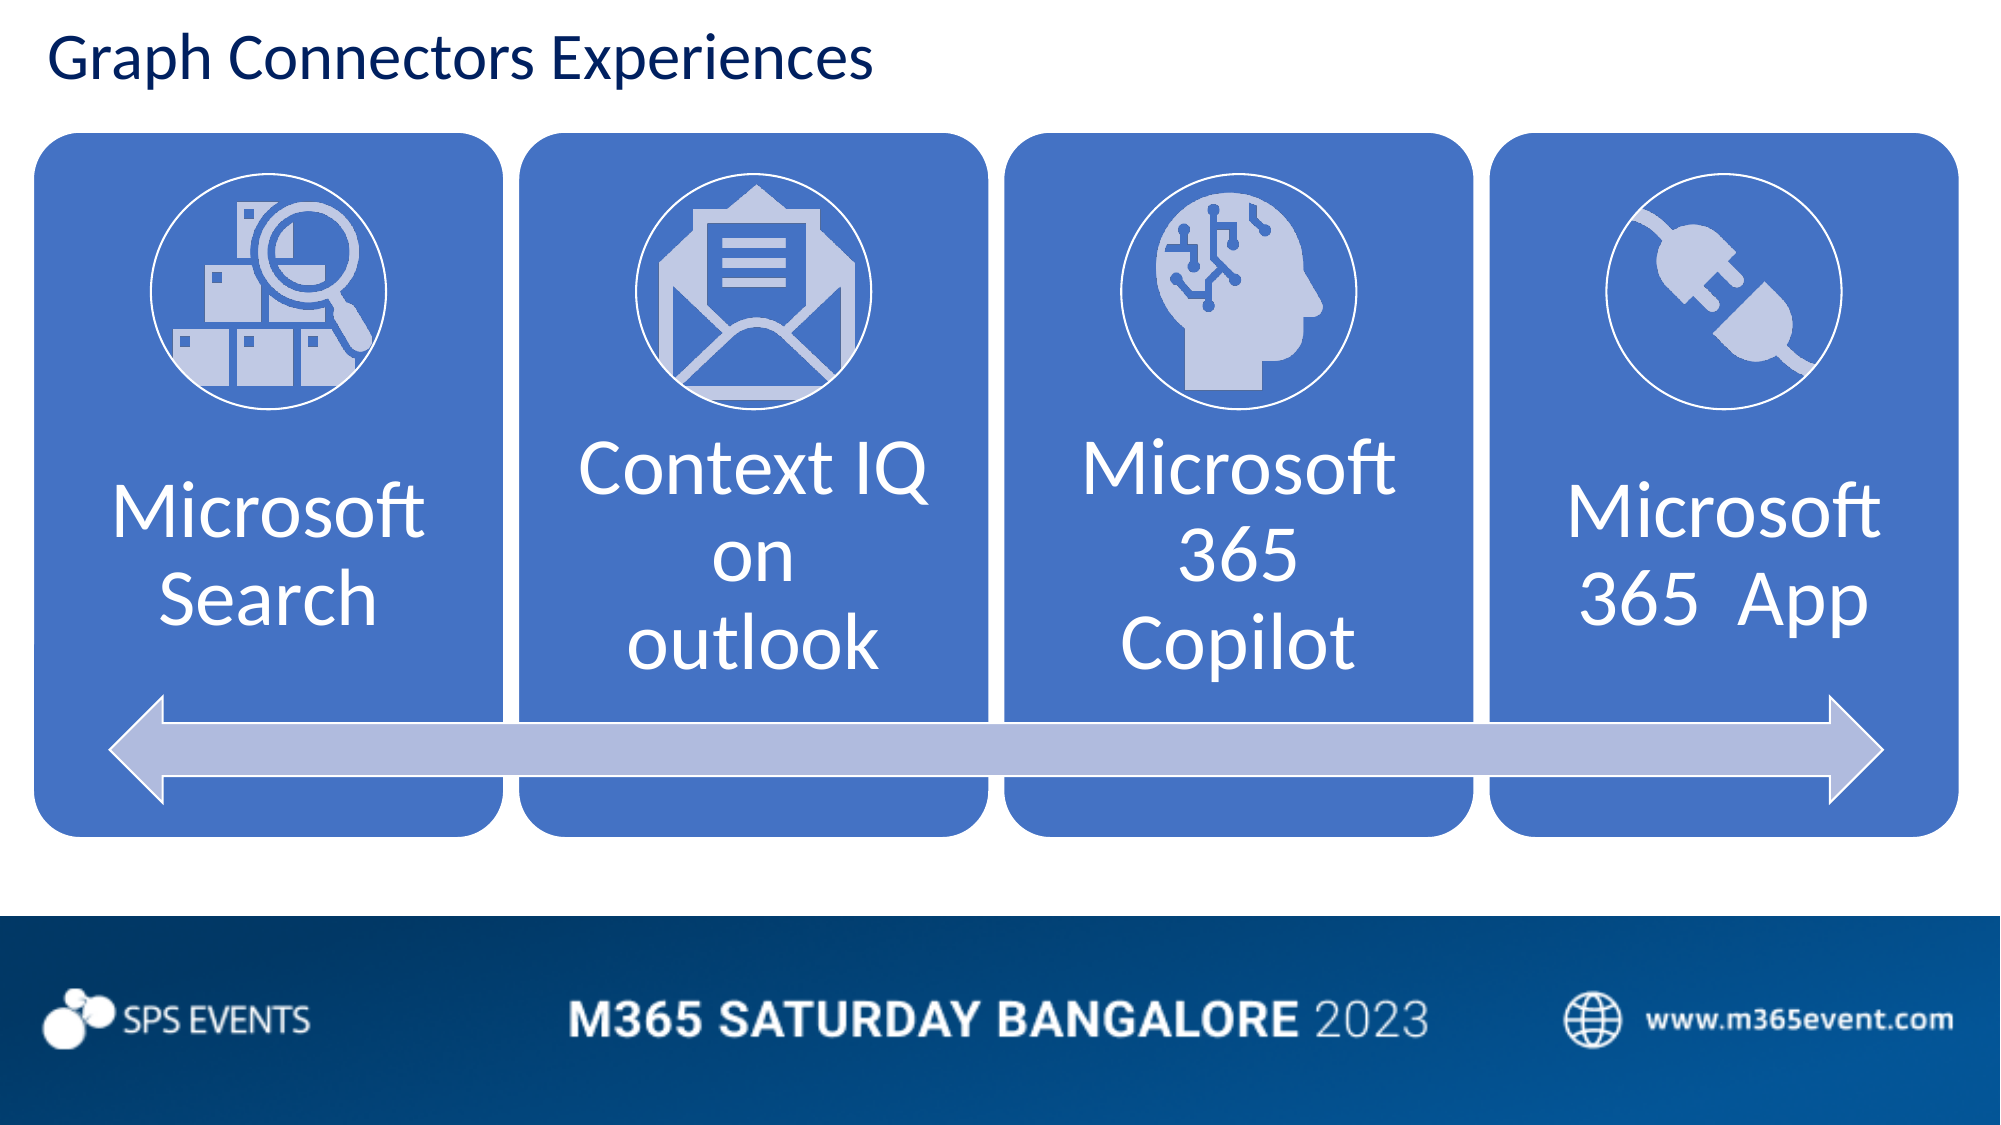

Graph Connectors Experiences
Microsoft Search
Context IQ on outlook
Microsoft 365 Copilot
Microsoft 365  App